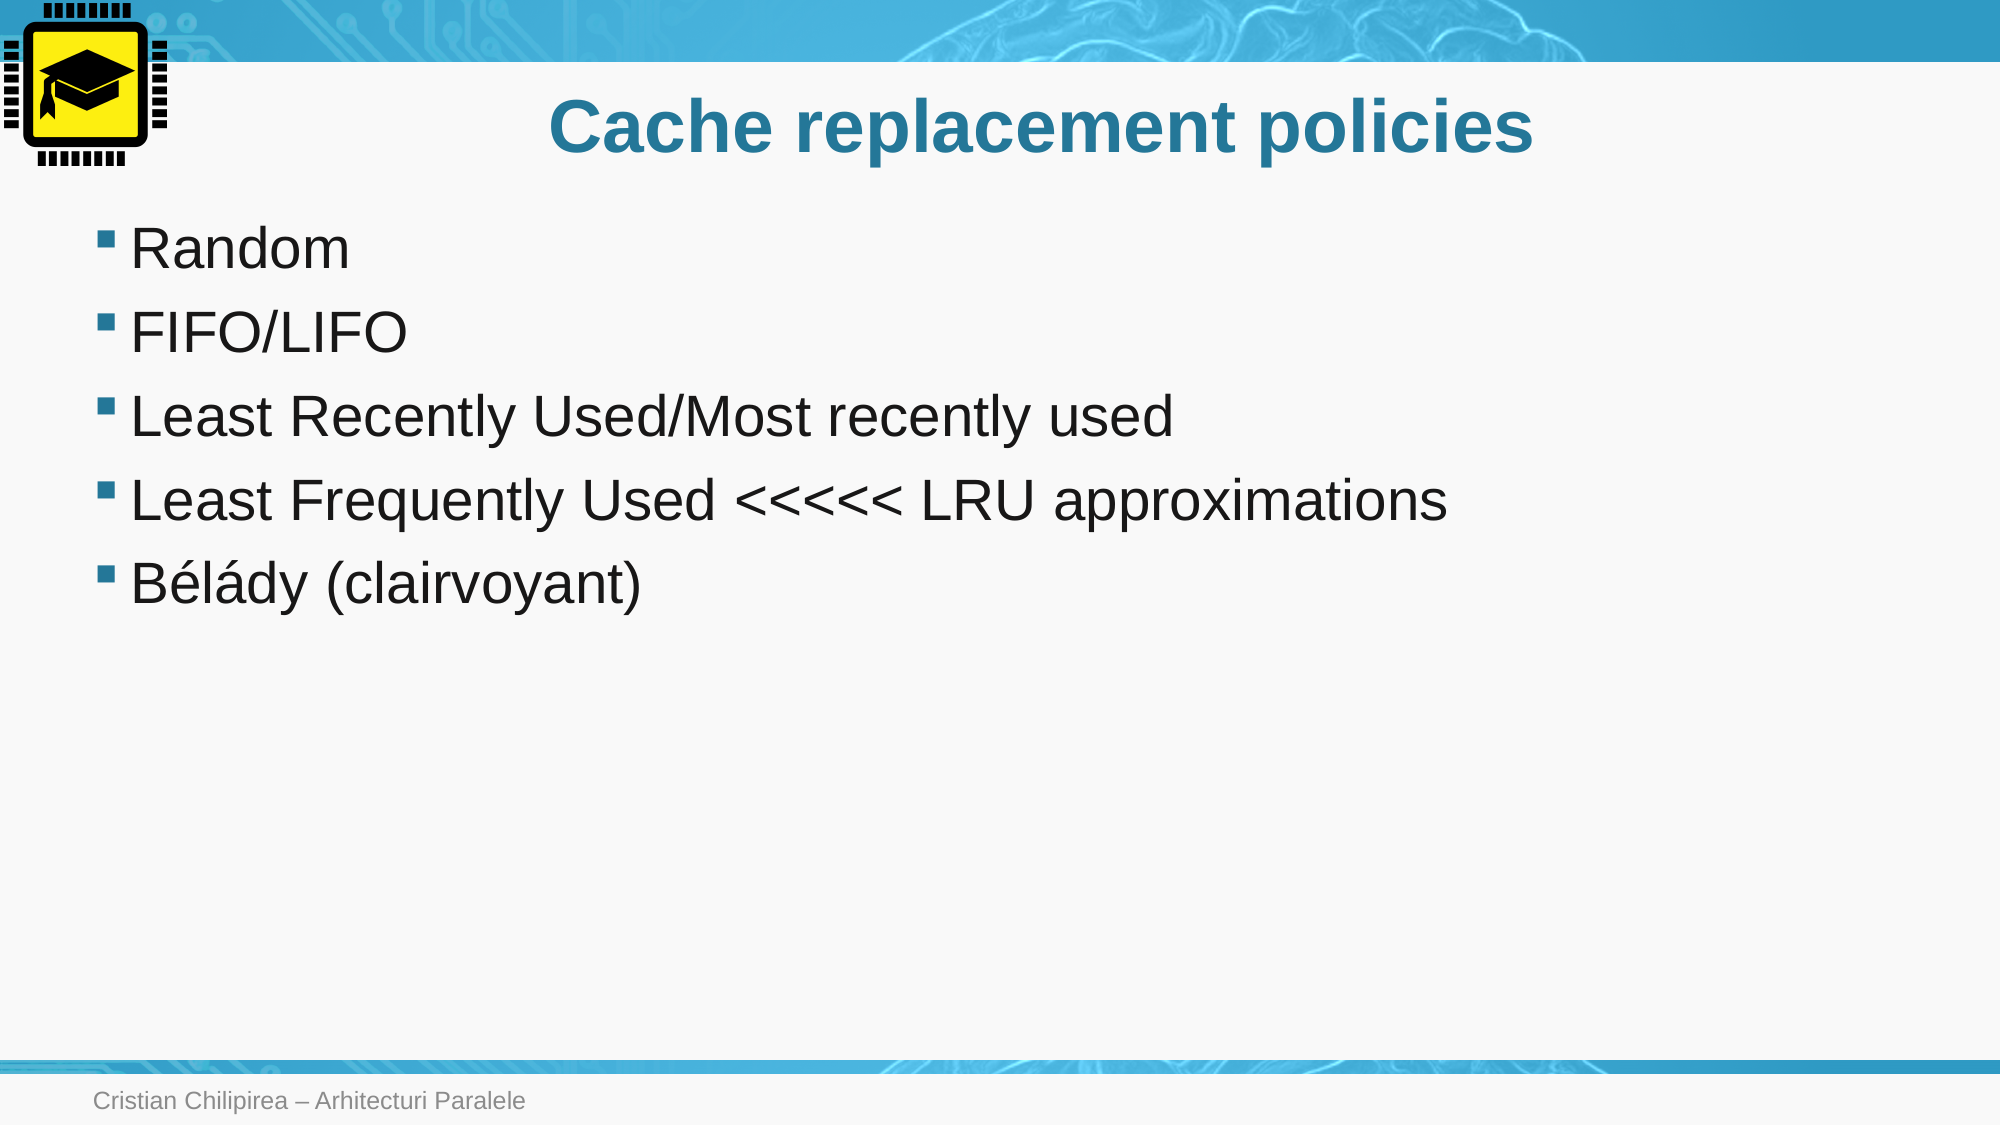

# Cache replacement policies
Random
FIFO/LIFO
Least Recently Used/Most recently used
Least Frequently Used <<<<< LRU approximations
Bélády (clairvoyant)

Cristian Chilipirea – Arhitecturi Paralele